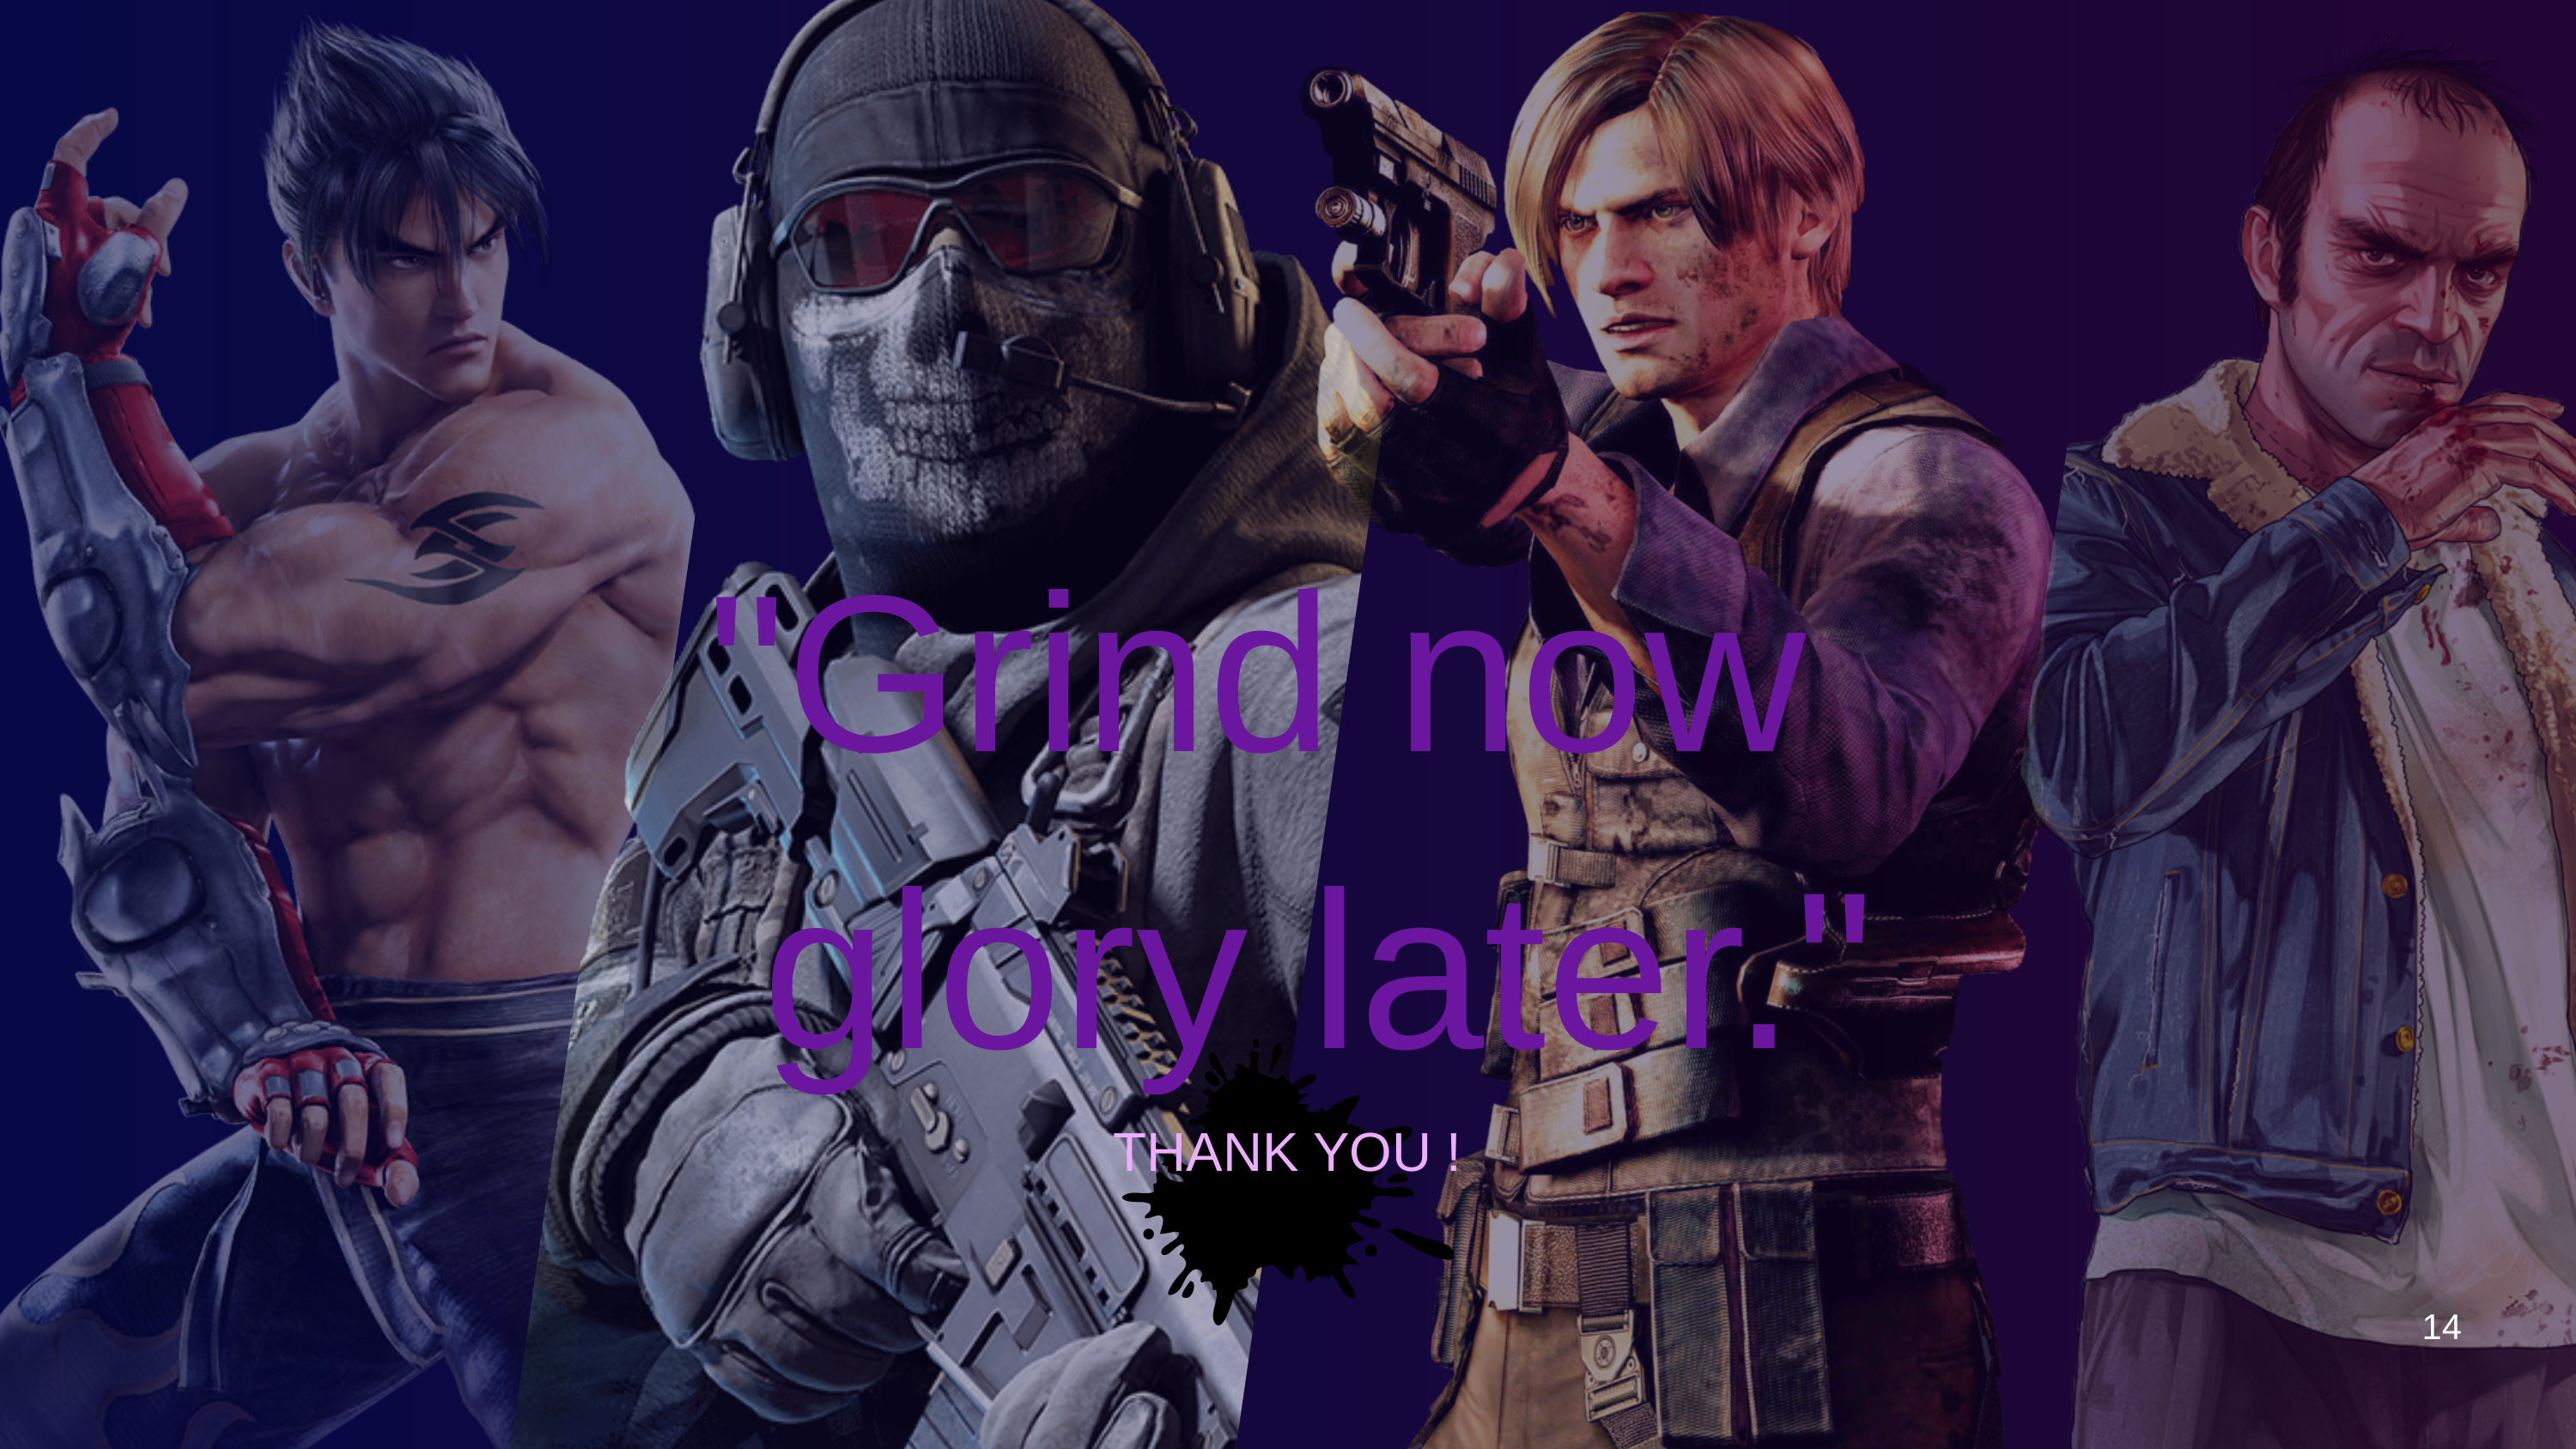

"Grind now
 glory later."

THANK YOU !
14